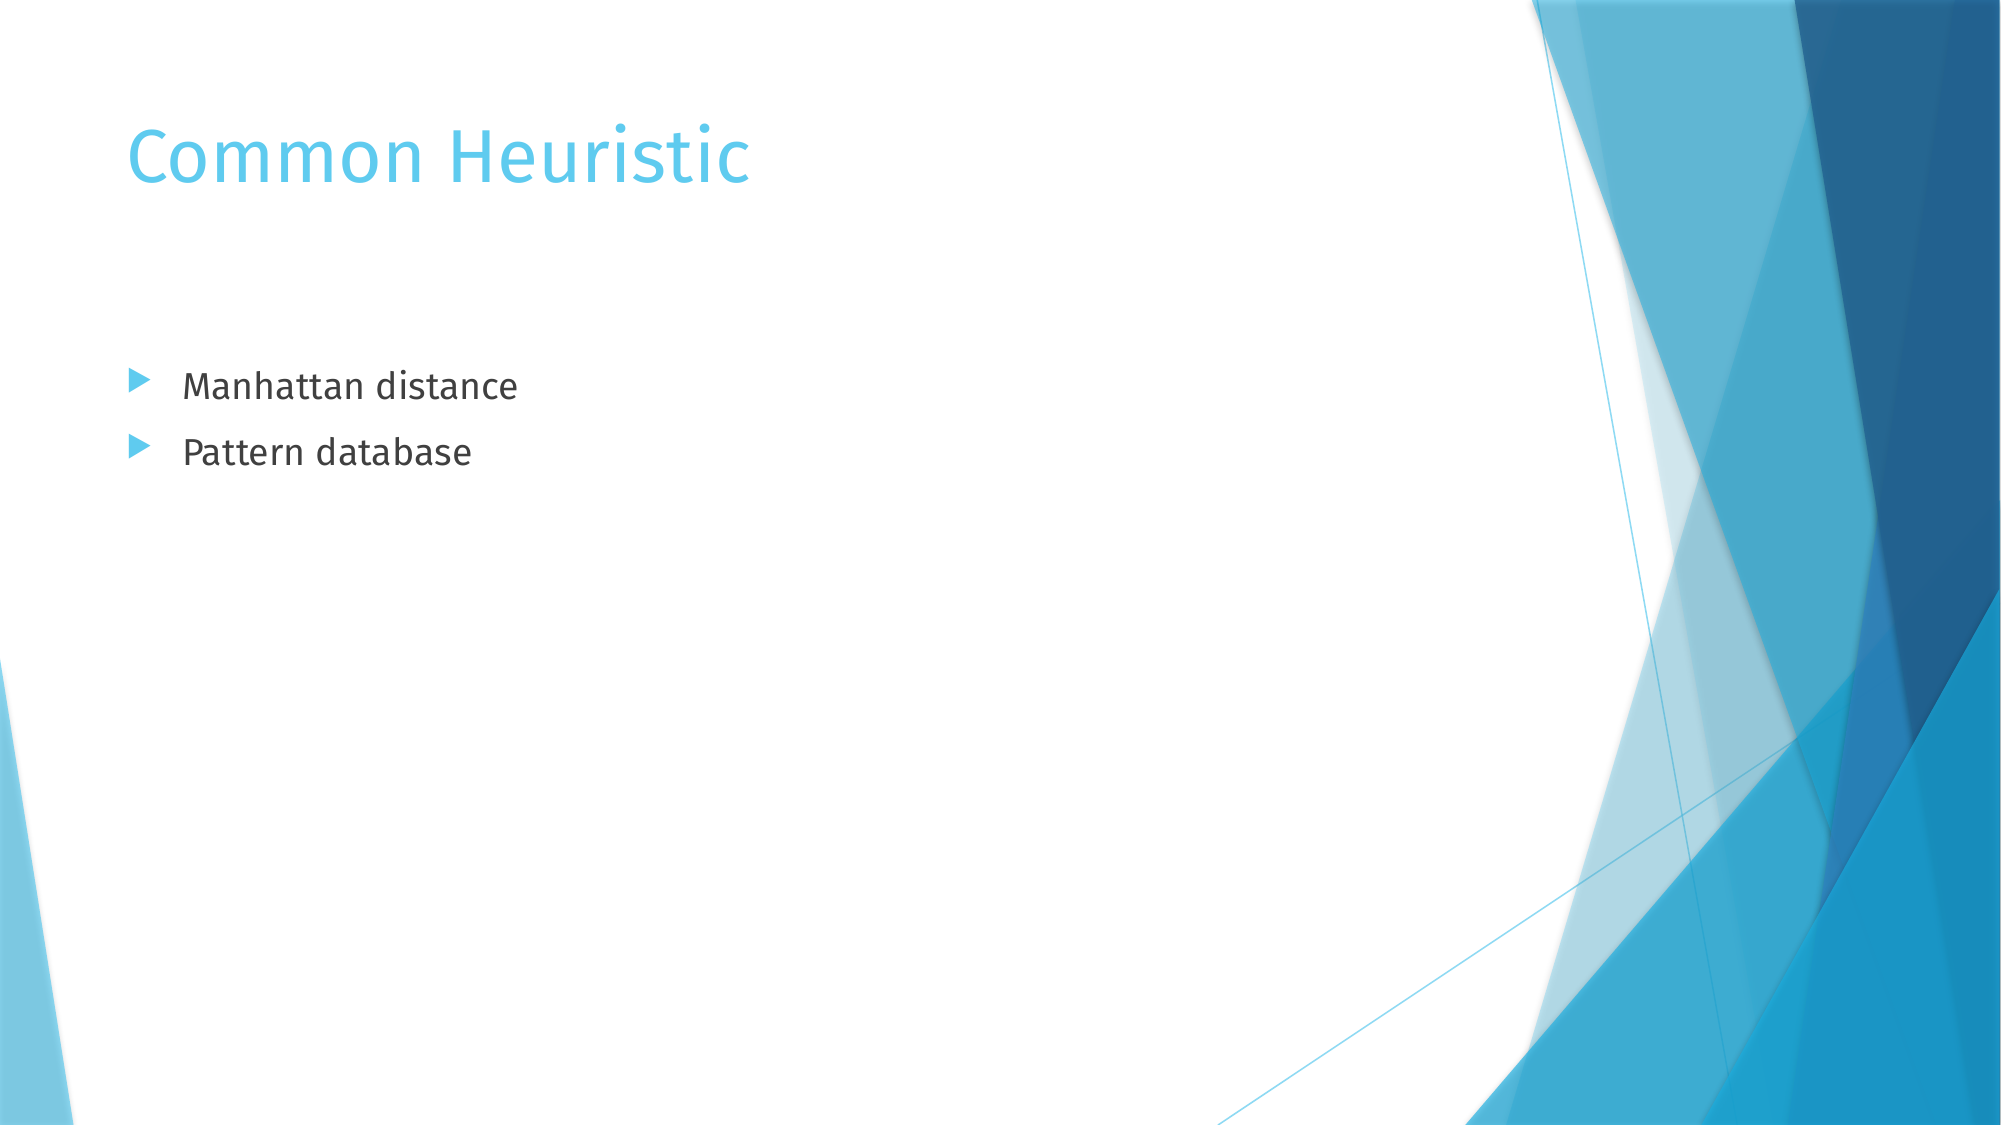

# Common Heuristic
Manhattan distance
Pattern database